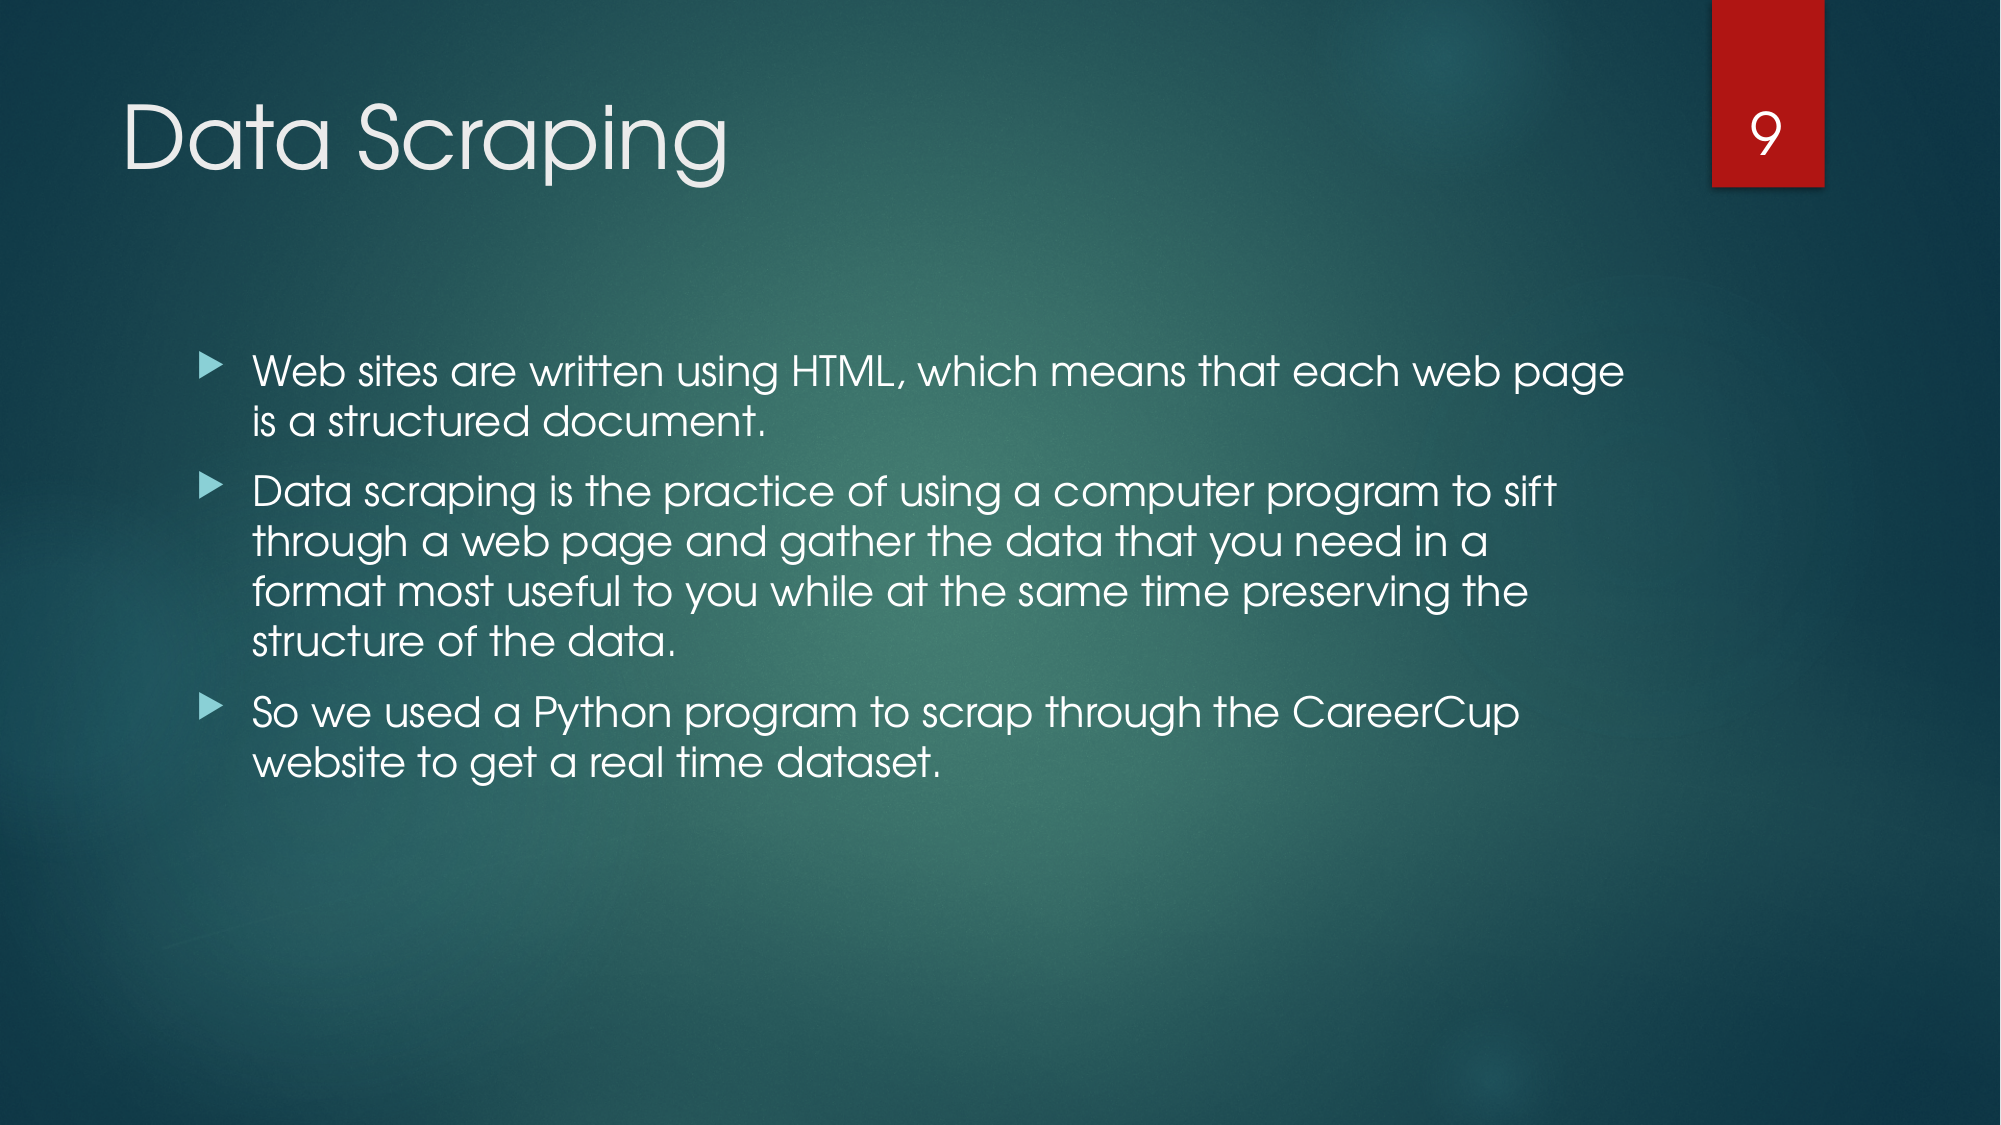

9
# Data Scraping
Web sites are written using HTML, which means that each web page is a structured document.
Data scraping is the practice of using a computer program to sift through a web page and gather the data that you need in a format most useful to you while at the same time preserving the structure of the data.
So we used a Python program to scrap through the CareerCup website to get a real time dataset.